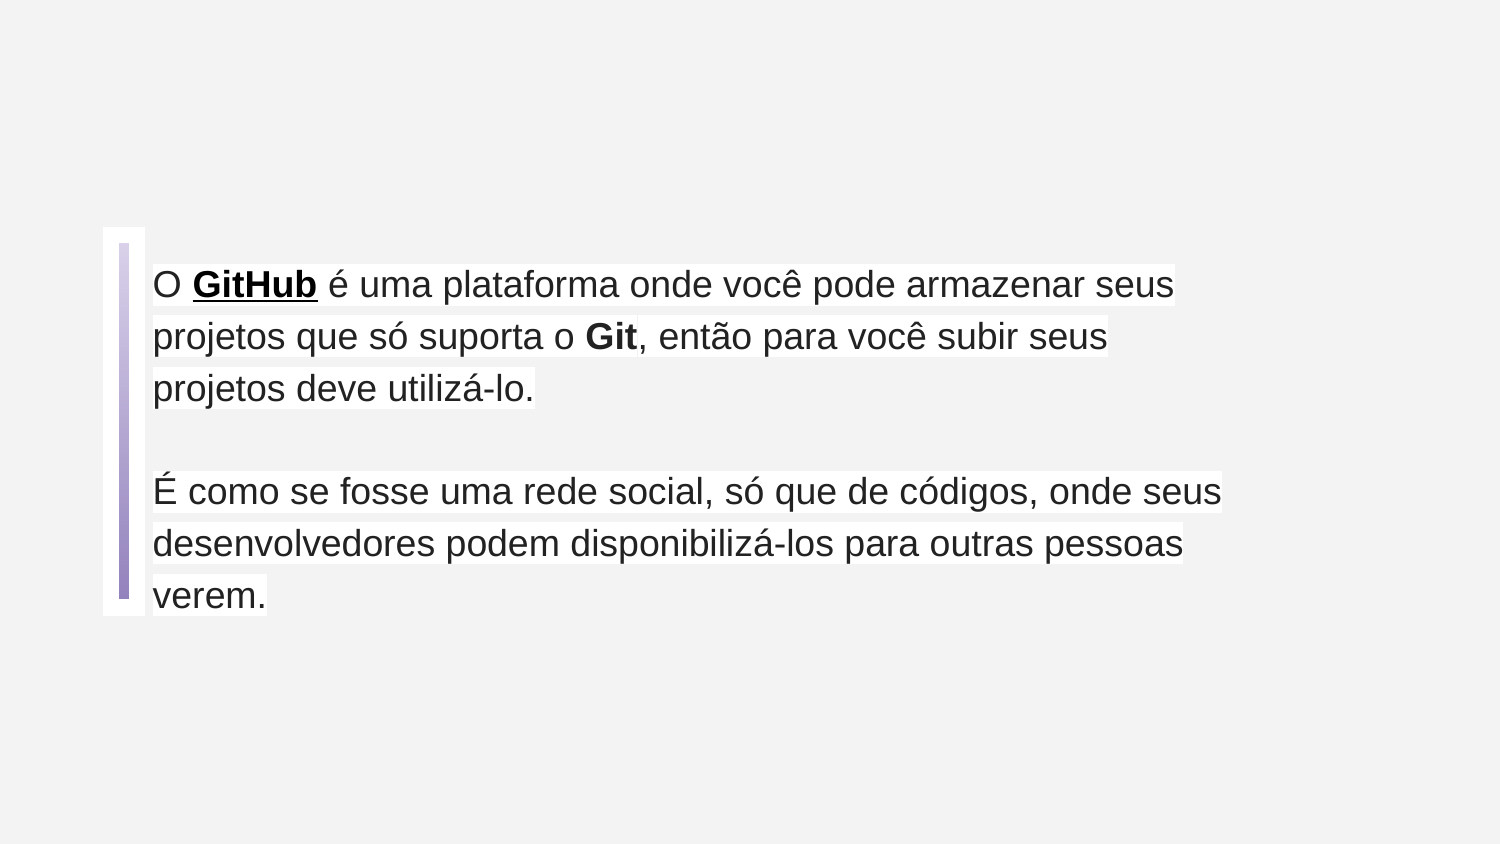

O GitHub é uma plataforma onde você pode armazenar seus projetos que só suporta o Git, então para você subir seus projetos deve utilizá-lo.

É como se fosse uma rede social, só que de códigos, onde seus desenvolvedores podem disponibilizá-los para outras pessoas verem.